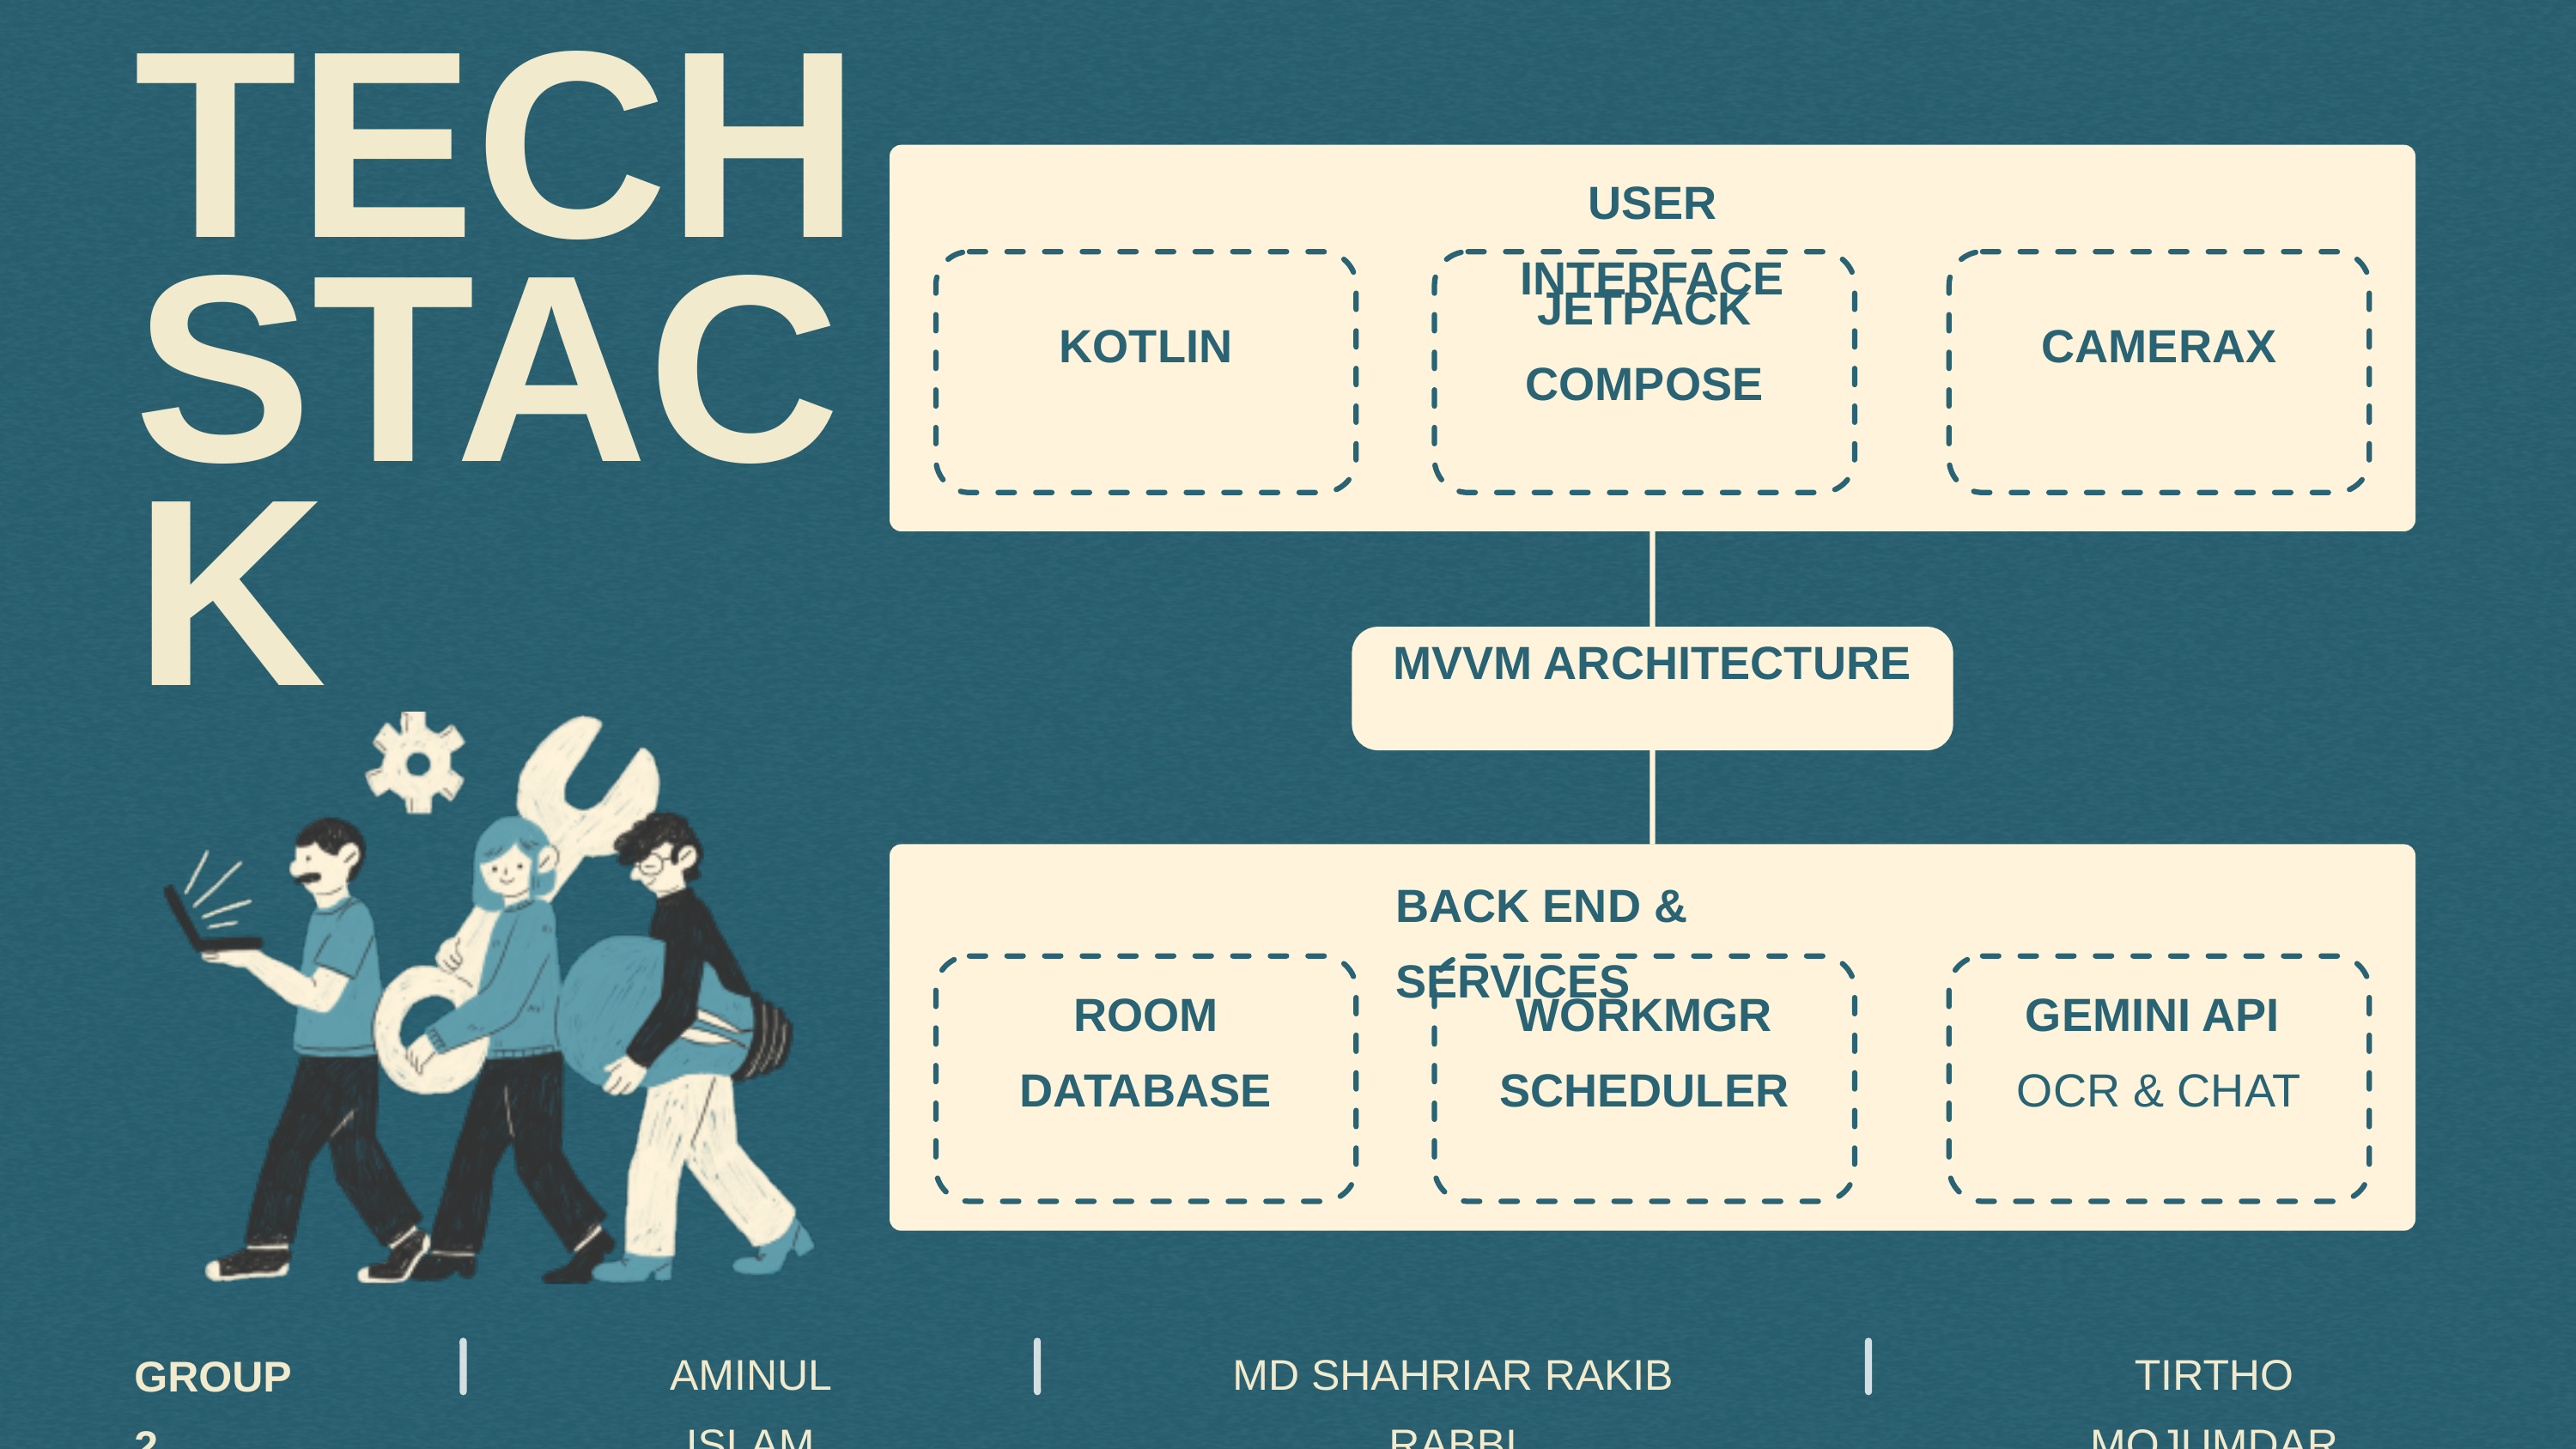

TECH
STACK

USER INTERFACE

KOTLIN

JETPACK COMPOSE

CAMERAX

MVVM ARCHITECTURE

BACK END & SERVICES

ROOM
DATABASE

WORKMGR
SCHEDULER

GEMINI API
OCR & CHAT

AMINUL ISLAM
MD SHAHRIAR RAKIB RABBI
TIRTHO MOJUMDAR
GROUP 2